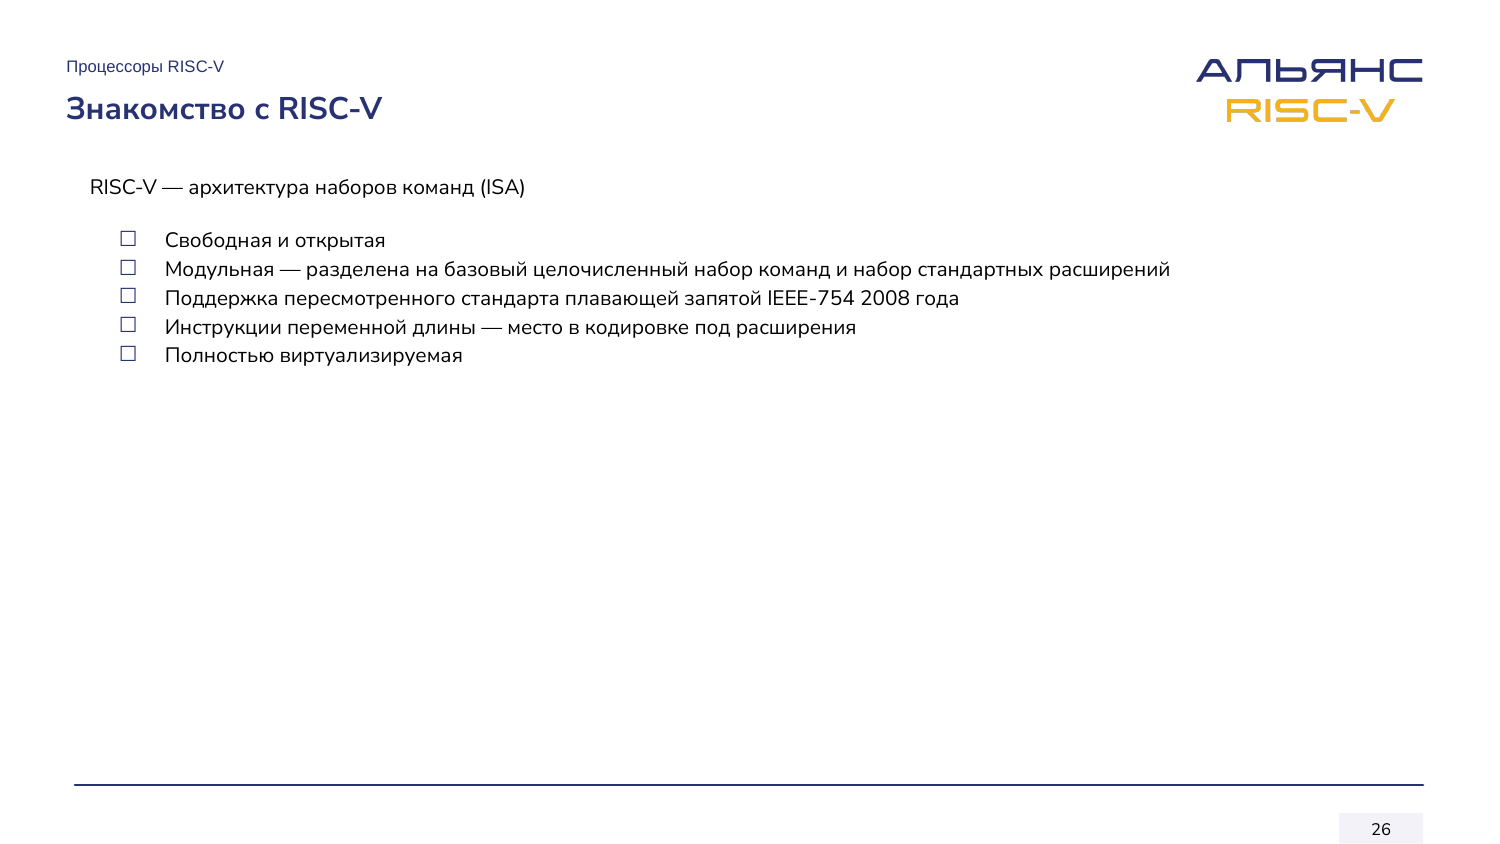

Процессоры RISC‑V
# Знакомство с RISC‑V
RISC‑V — архитектура наборов команд (ISA)
Свободная и открытая
Модульная — разделена на базовый целочисленный набор команд и набор стандартных расширений
Поддержка пересмотренного стандарта плавающей запятой IEEE-754 2008 года
Инструкции переменной длины — место в кодировке под расширения
Полностью виртуализируемая